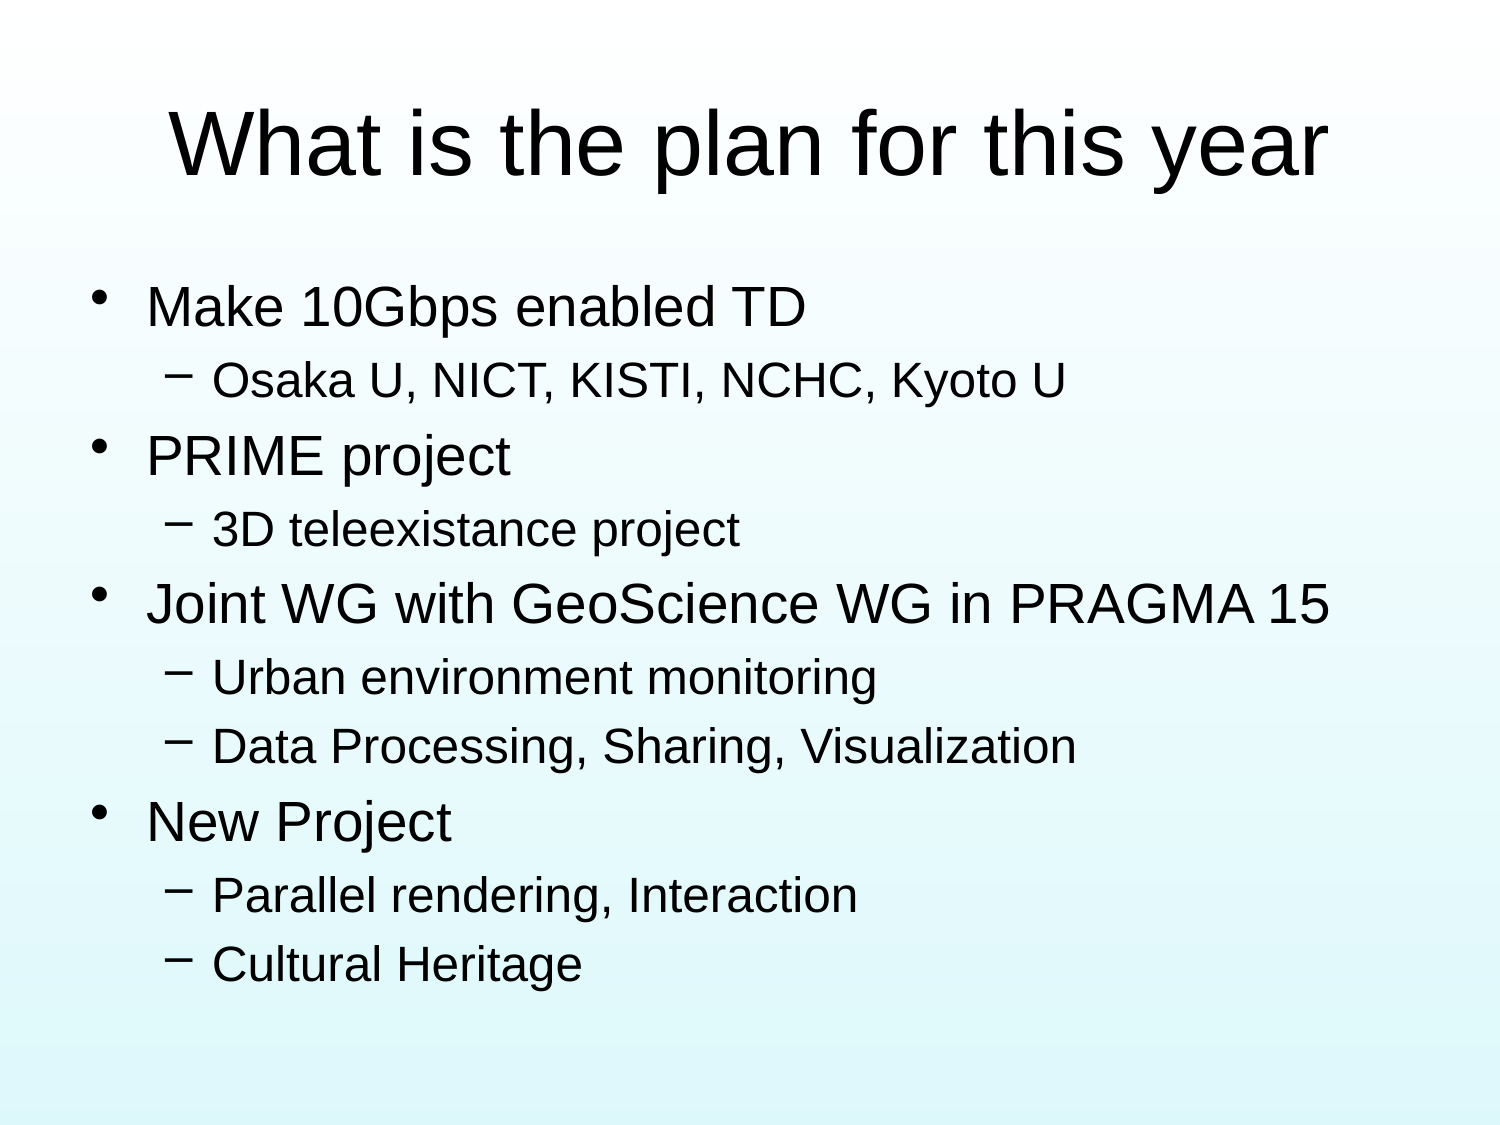

# What is the plan for this year
Make 10Gbps enabled TD
Osaka U, NICT, KISTI, NCHC, Kyoto U
PRIME project
3D teleexistance project
Joint WG with GeoScience WG in PRAGMA 15
Urban environment monitoring
Data Processing, Sharing, Visualization
New Project
Parallel rendering, Interaction
Cultural Heritage